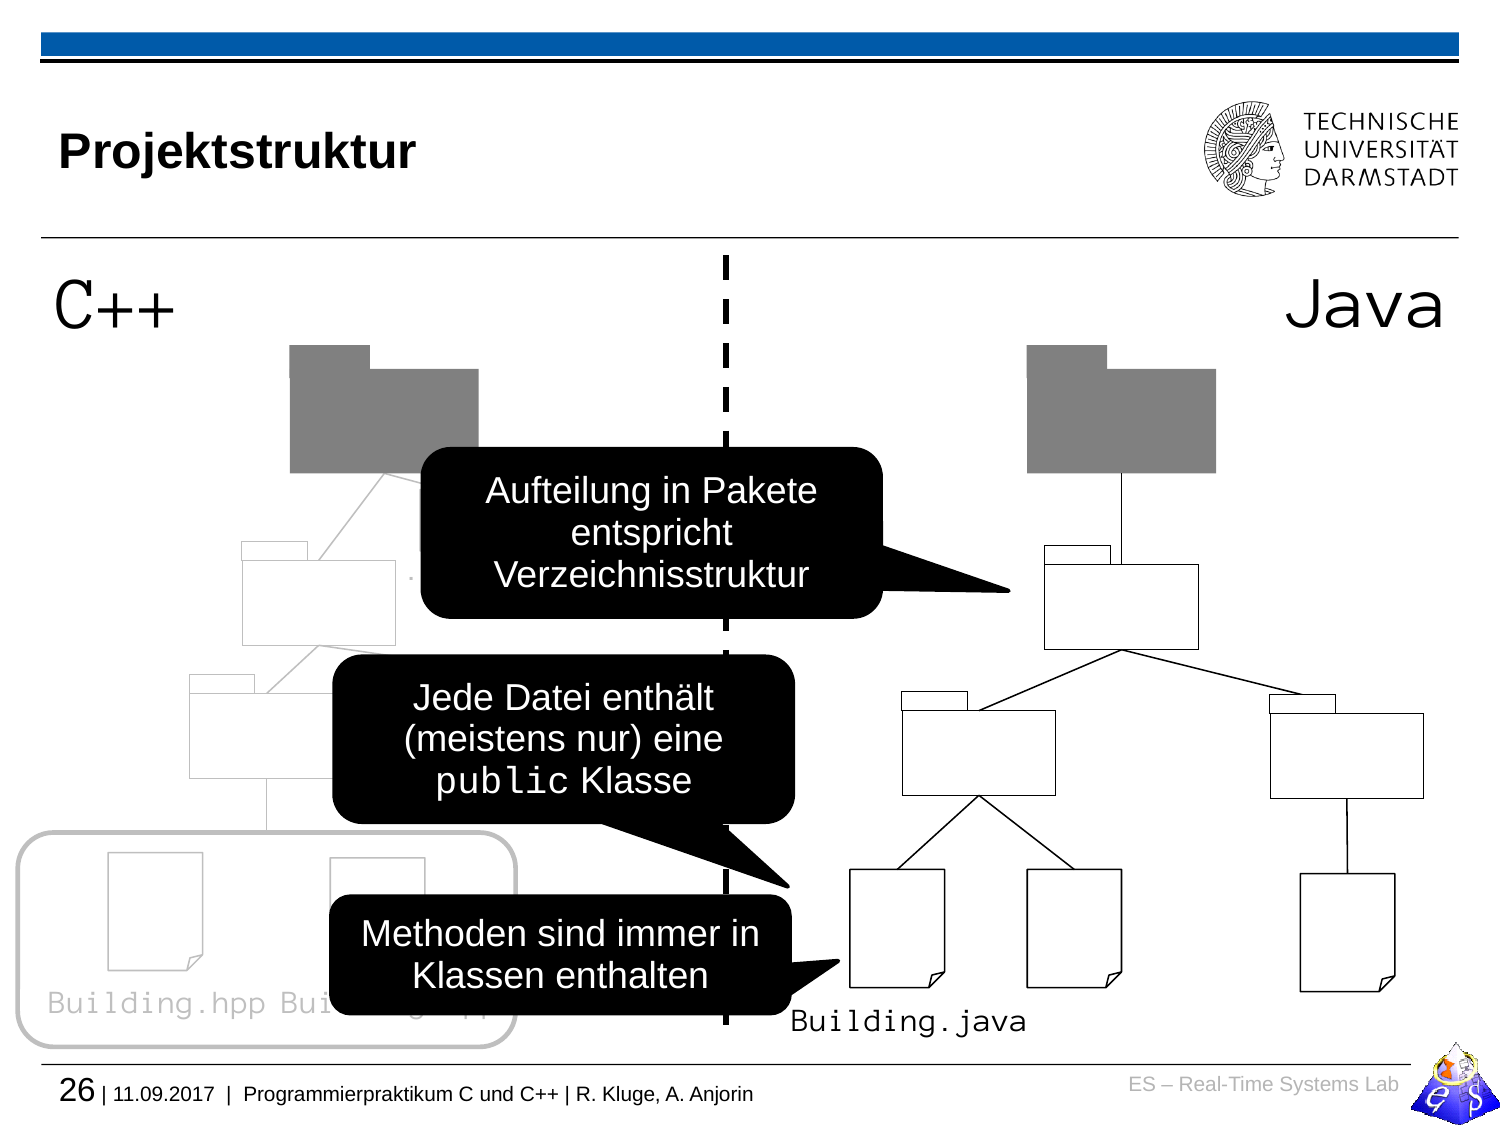

# Projektstruktur
Java
C++

Aufteilung in Pakete entspricht Verzeichnisstruktur

.cpp

.hpp
.cpp

Building.cpp
Building.hpp

Jede Datei enthält (meistens nur) eine public Klasse

Methoden sind immer in Klassen enthalten
Building.java